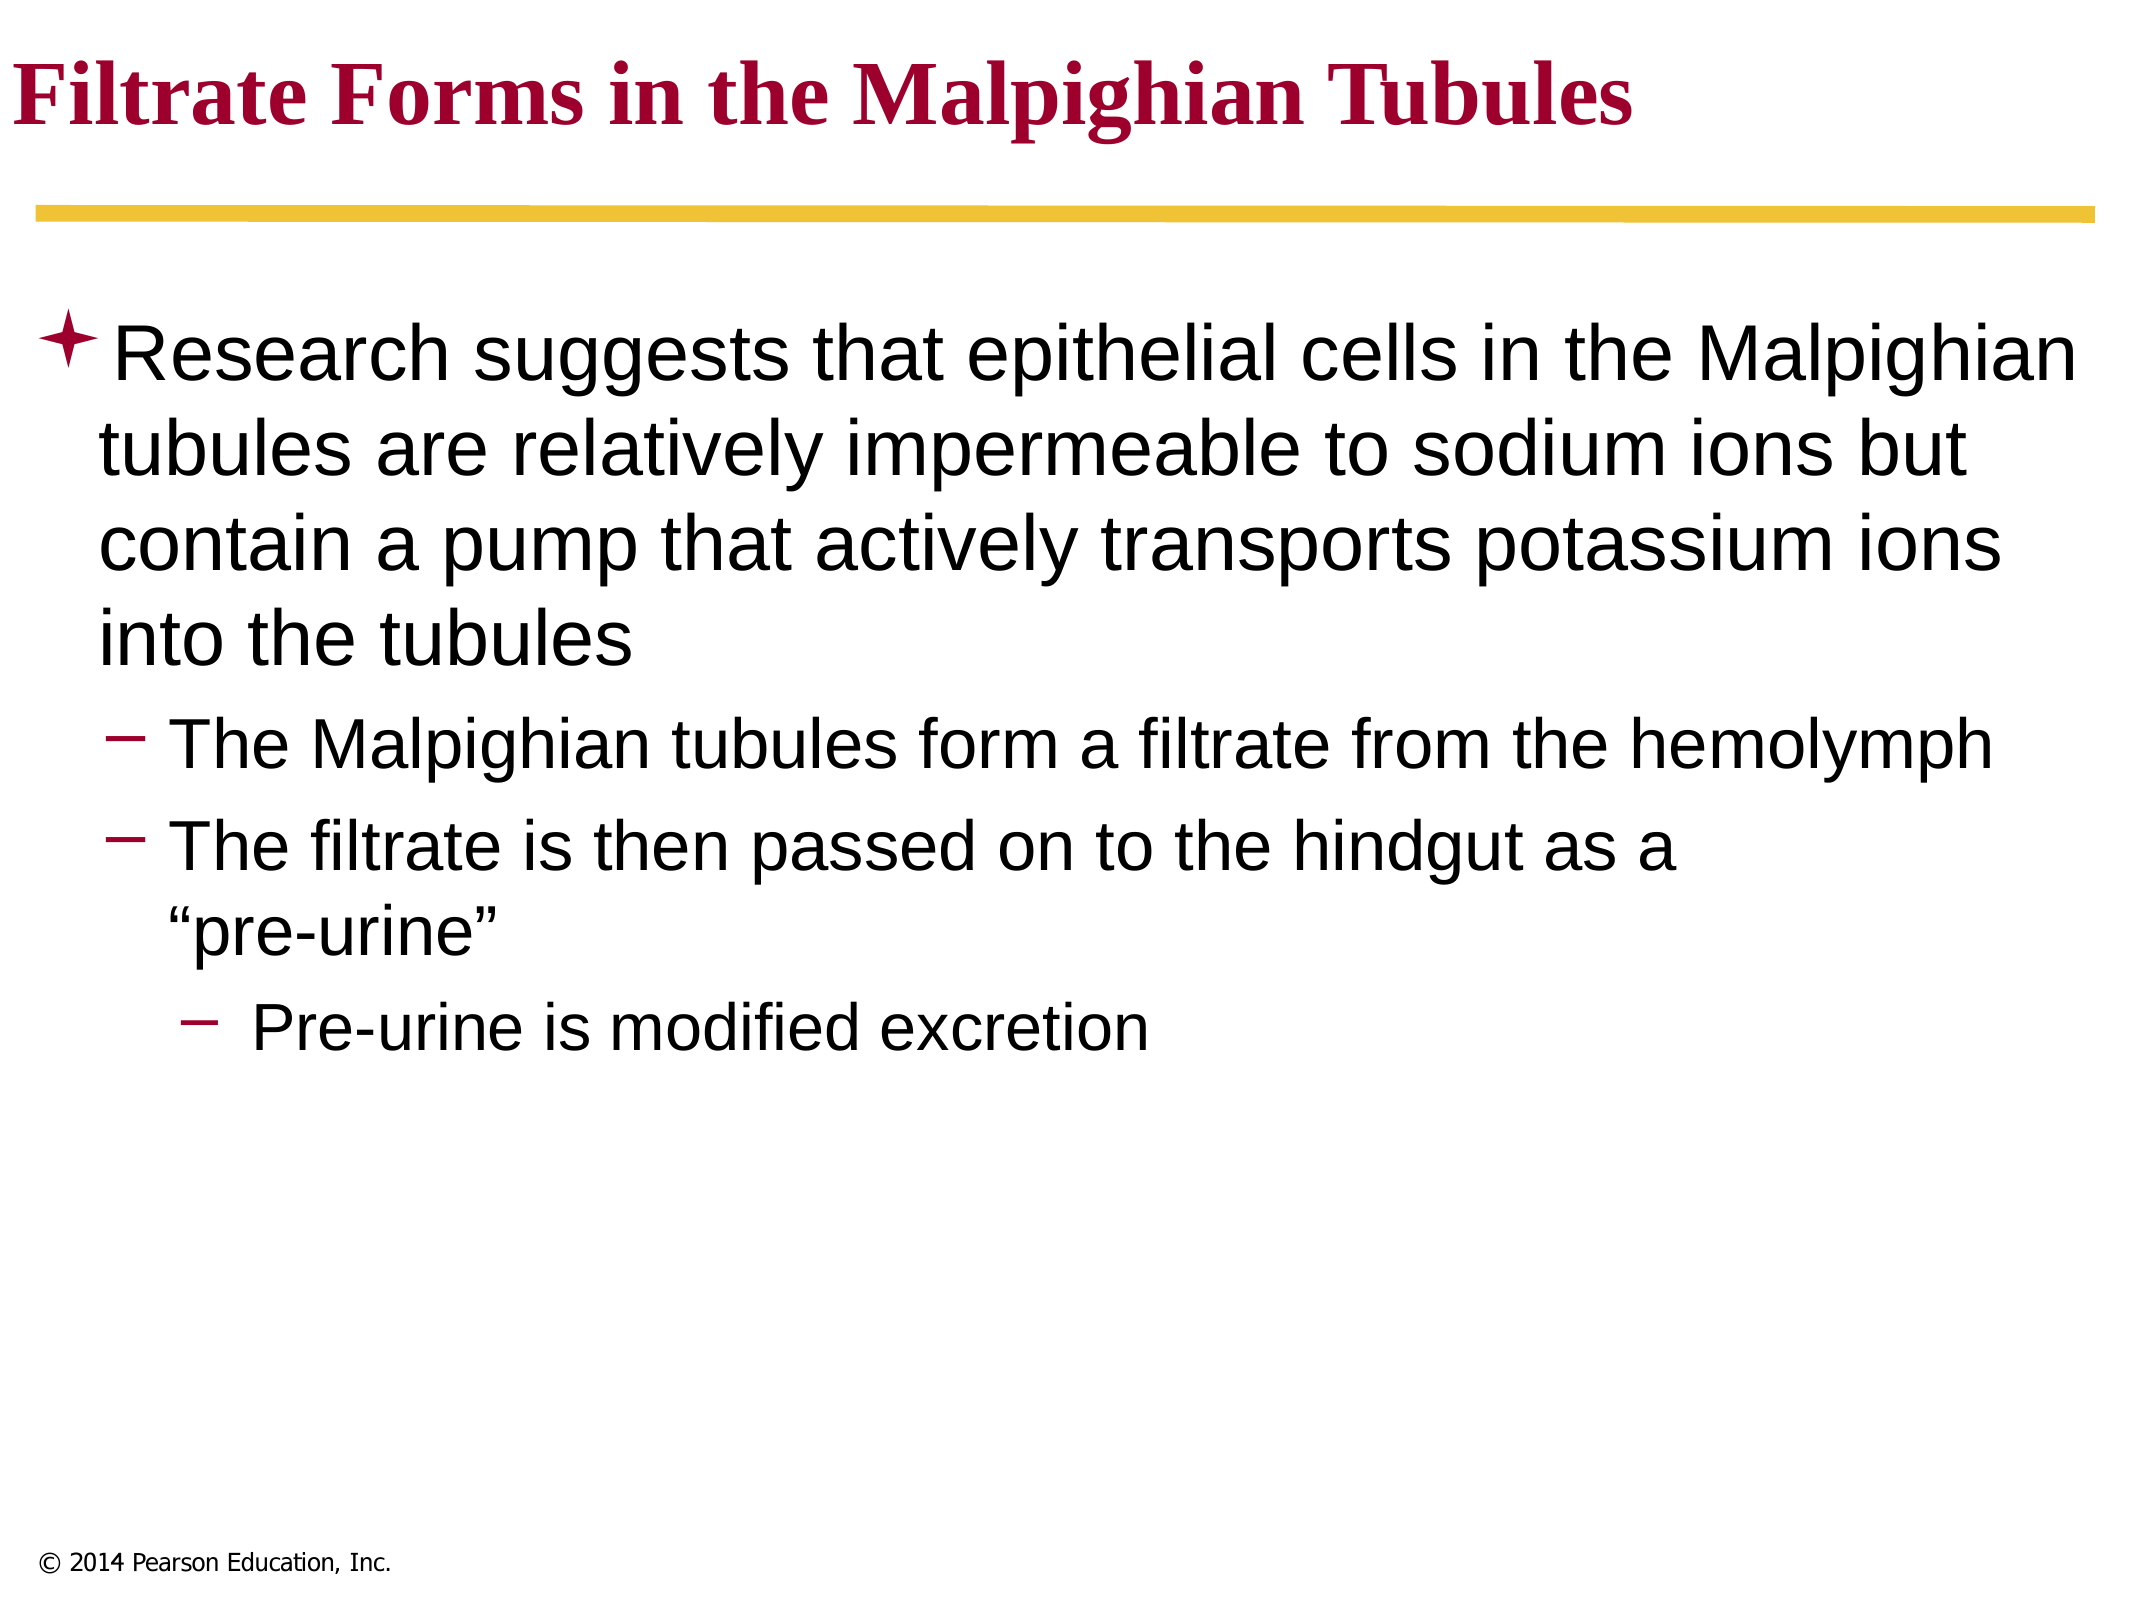

Filtrate Forms in the Malpighian Tubules

Research suggests that epithelial cells in the Malpighian tubules are relatively impermeable to sodium ions but contain a pump that actively transports potassium ions into the tubules
The Malpighian tubules form a filtrate from the hemolymph
The filtrate is then passed on to the hindgut as a
“pre-urine”
Pre-urine is modified excretion